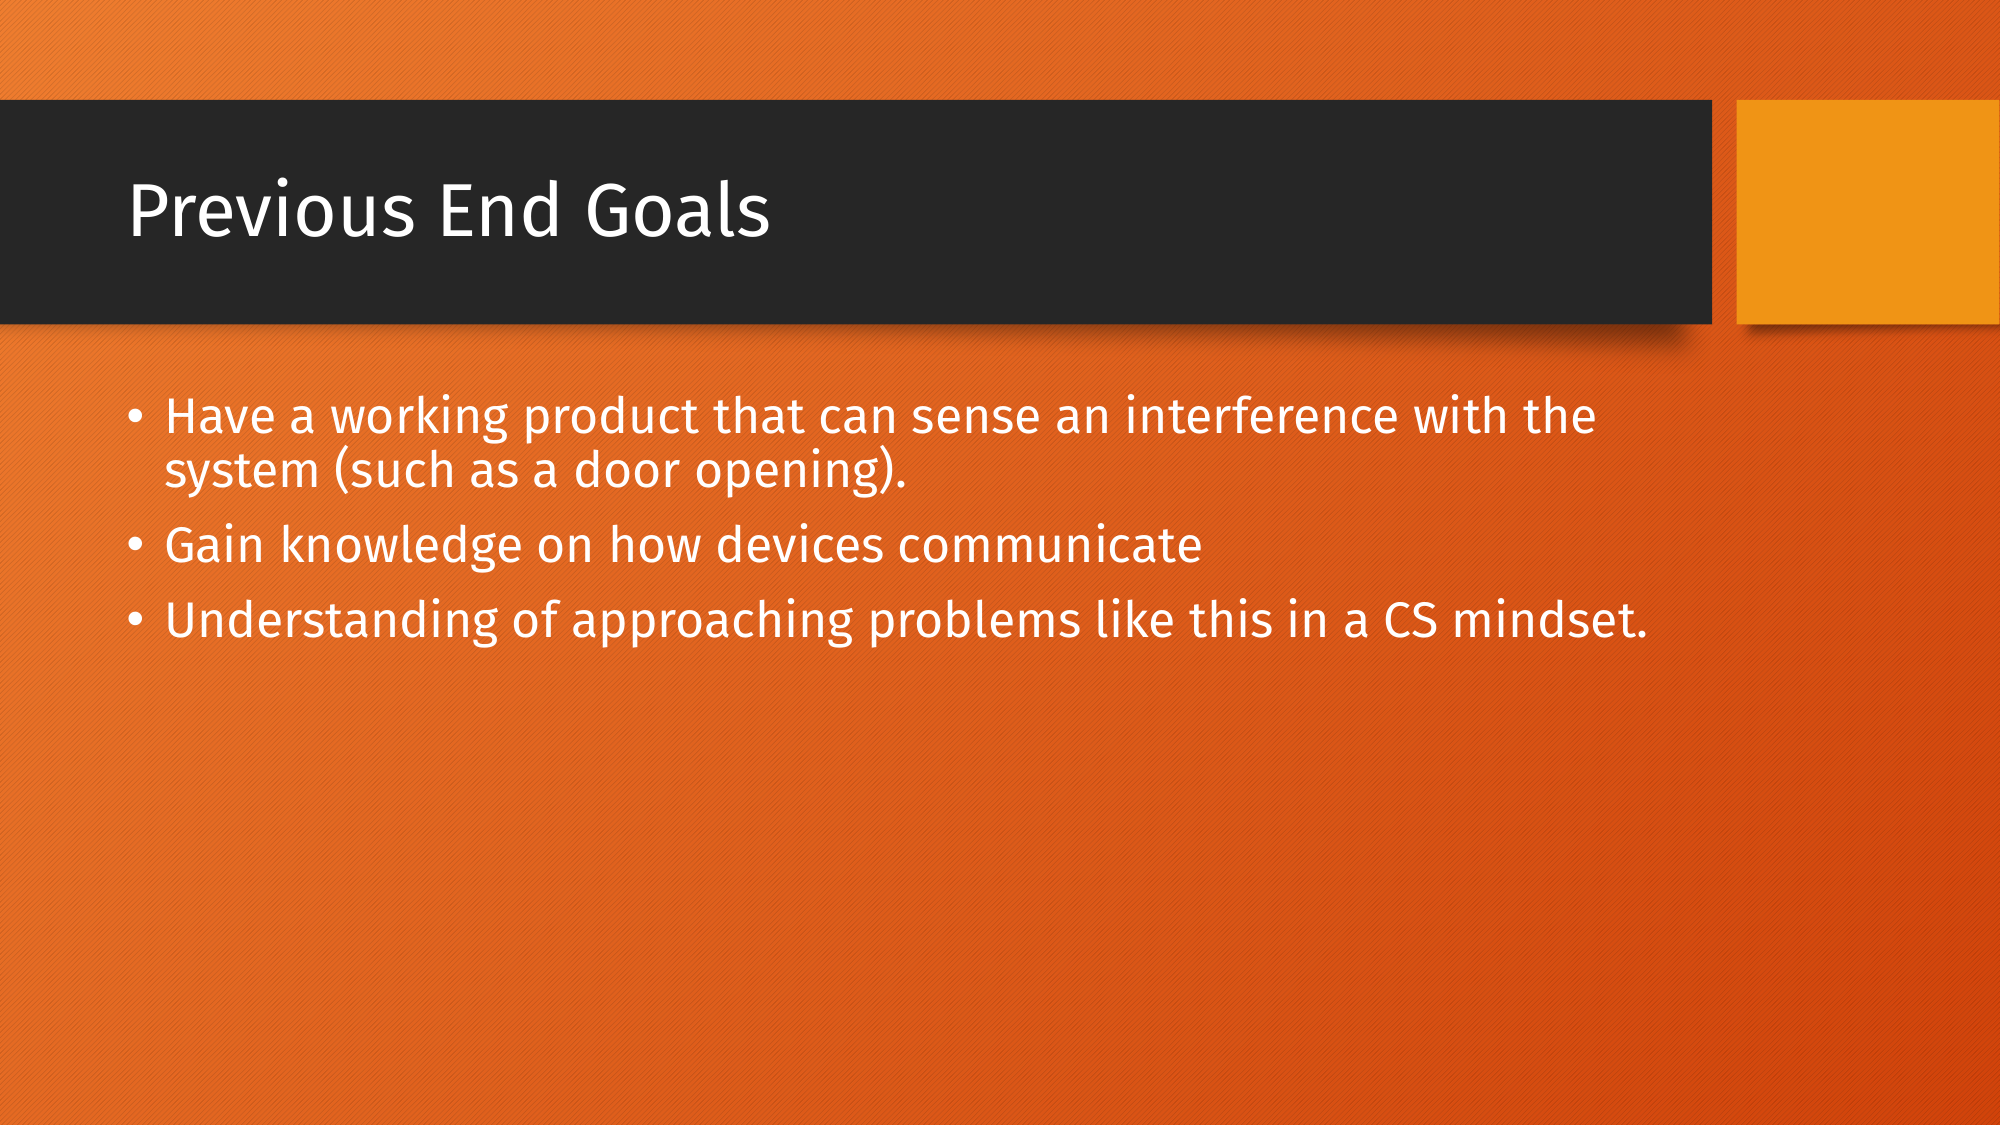

# Previous End Goals
Have a working product that can sense an interference with the system (such as a door opening).
Gain knowledge on how devices communicate
Understanding of approaching problems like this in a CS mindset.